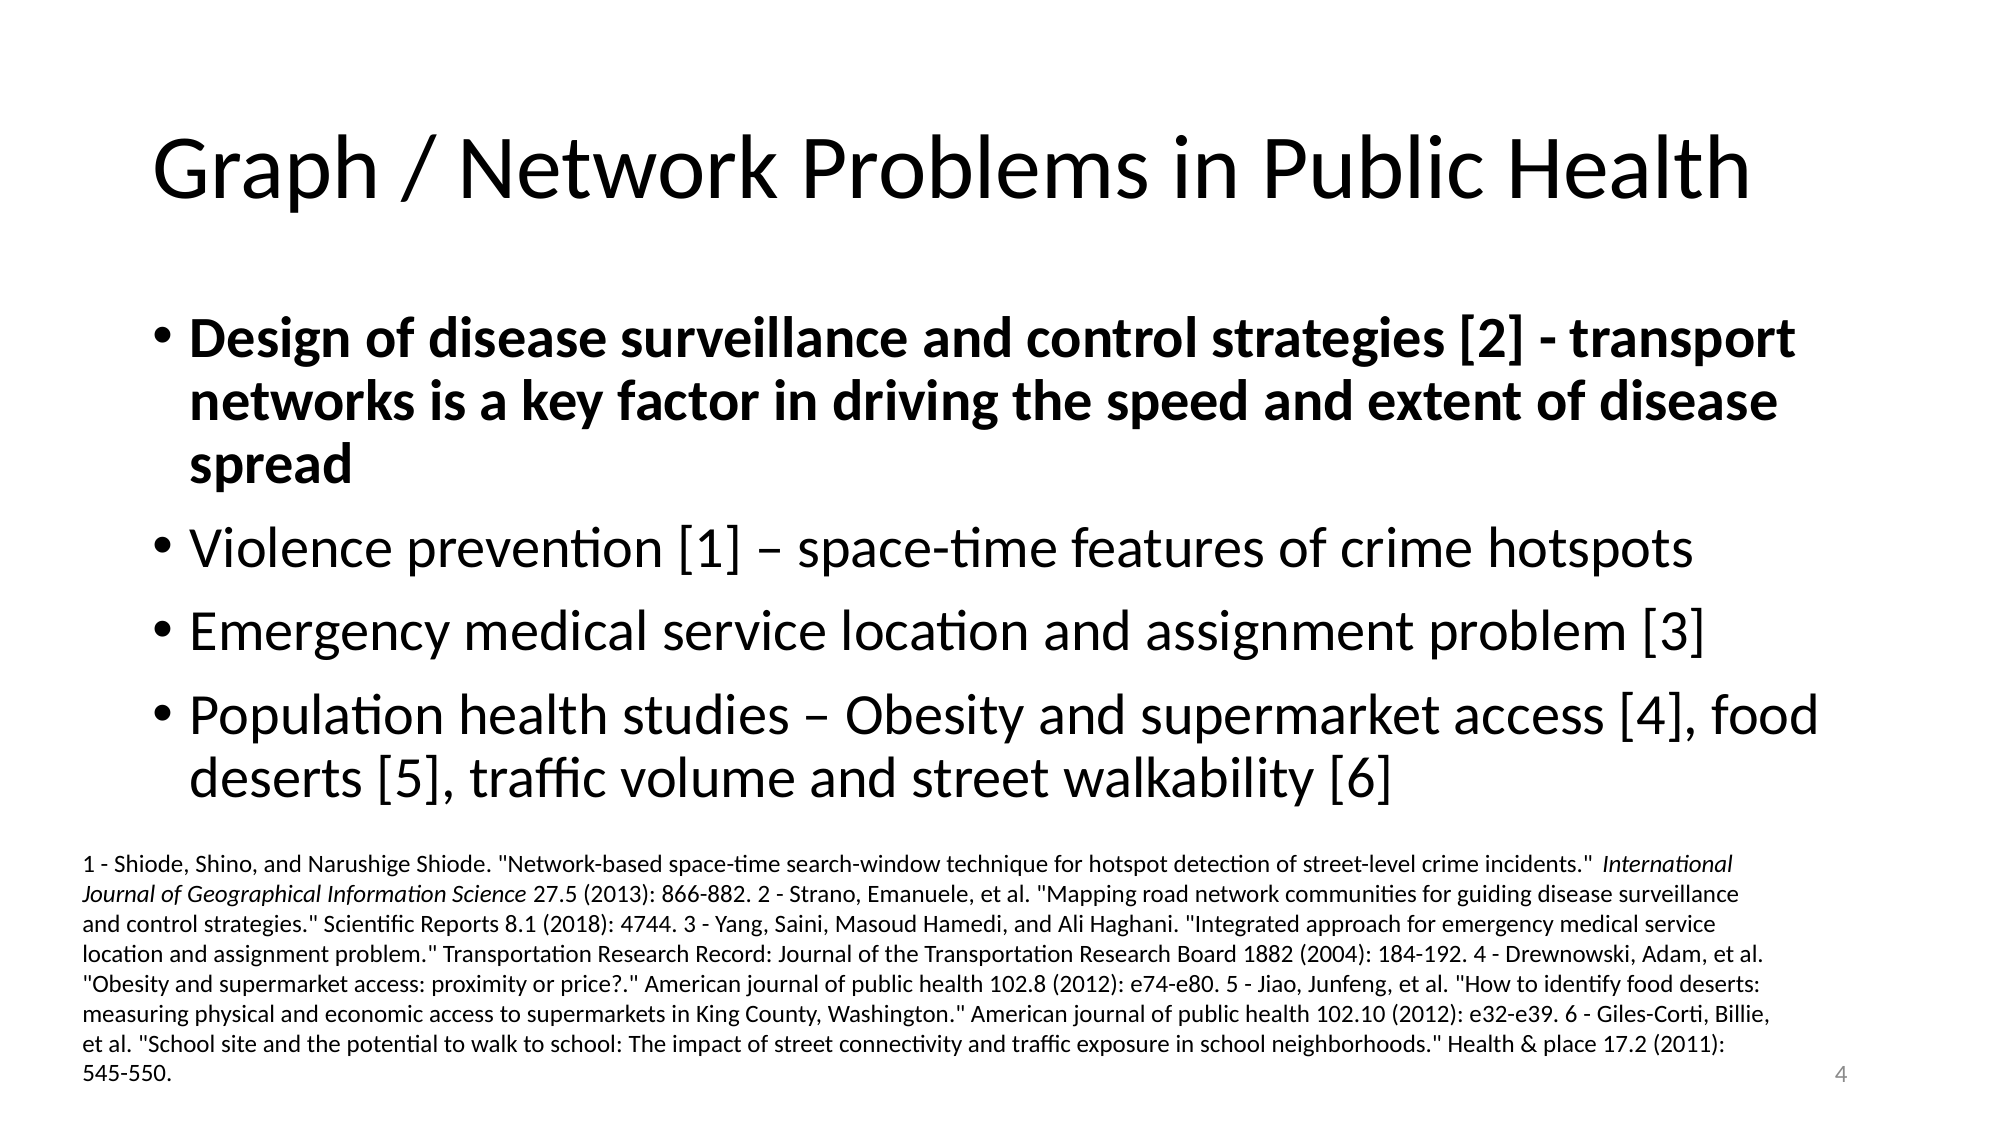

# Graph / Network Problems in Public Health
Design of disease surveillance and control strategies [2] - transport networks is a key factor in driving the speed and extent of disease spread
Violence prevention [1] – space-time features of crime hotspots
Emergency medical service location and assignment problem [3]
Population health studies – Obesity and supermarket access [4], food deserts [5], traffic volume and street walkability [6]

1 - Shiode, Shino, and Narushige Shiode. "Network-based space-time search-window technique for hotspot detection of street-level crime incidents." International Journal of Geographical Information Science 27.5 (2013): 866-882. 2 - Strano, Emanuele, et al. "Mapping road network communities for guiding disease surveillance and control strategies." Scientific Reports 8.1 (2018): 4744. 3 - Yang, Saini, Masoud Hamedi, and Ali Haghani. "Integrated approach for emergency medical service location and assignment problem." Transportation Research Record: Journal of the Transportation Research Board 1882 (2004): 184-192. 4 - Drewnowski, Adam, et al. "Obesity and supermarket access: proximity or price?." American journal of public health 102.8 (2012): e74-e80. 5 - Jiao, Junfeng, et al. "How to identify food deserts: measuring physical and economic access to supermarkets in King County, Washington." American journal of public health 102.10 (2012): e32-e39. 6 - Giles-Corti, Billie, et al. "School site and the potential to walk to school: The impact of street connectivity and traffic exposure in school neighborhoods." Health & place 17.2 (2011): 545-550.
4